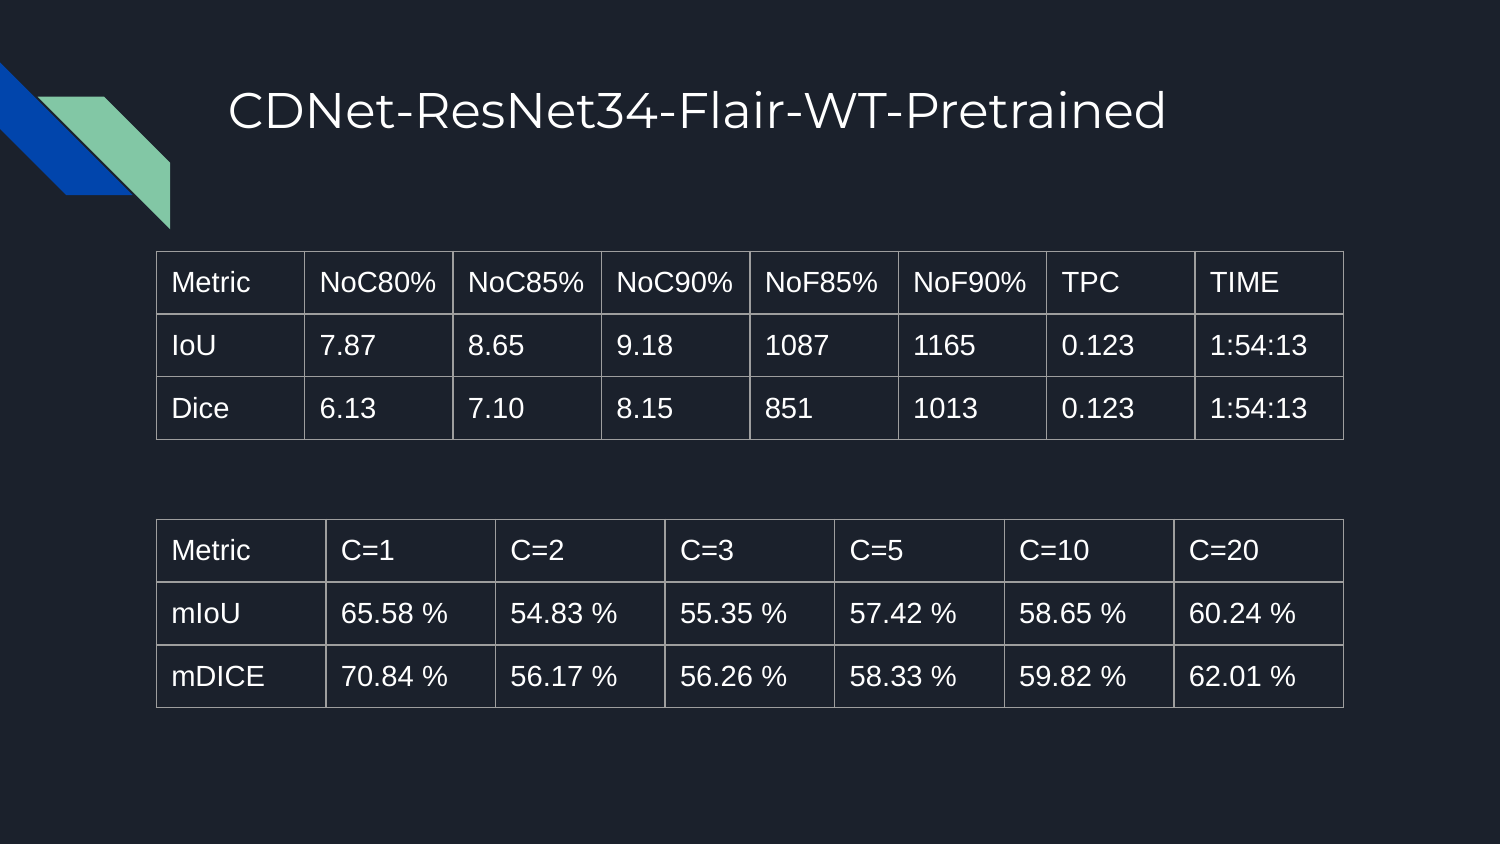

# CDNet-ResNet34-Flair-WT-Pretrained
| Metric | NoC80% | NoC85% | NoC90% | NoF85% | NoF90% | TPC | TIME |
| --- | --- | --- | --- | --- | --- | --- | --- |
| IoU | 7.87 | 8.65 | 9.18 | 1087 | 1165 | 0.123 | 1:54:13 |
| Dice | 6.13 | 7.10 | 8.15 | 851 | 1013 | 0.123 | 1:54:13 |
| Metric | C=1 | C=2 | C=3 | C=5 | C=10 | C=20 |
| --- | --- | --- | --- | --- | --- | --- |
| mIoU | 65.58 % | 54.83 % | 55.35 % | 57.42 % | 58.65 % | 60.24 % |
| mDICE | 70.84 % | 56.17 % | 56.26 % | 58.33 % | 59.82 % | 62.01 % |